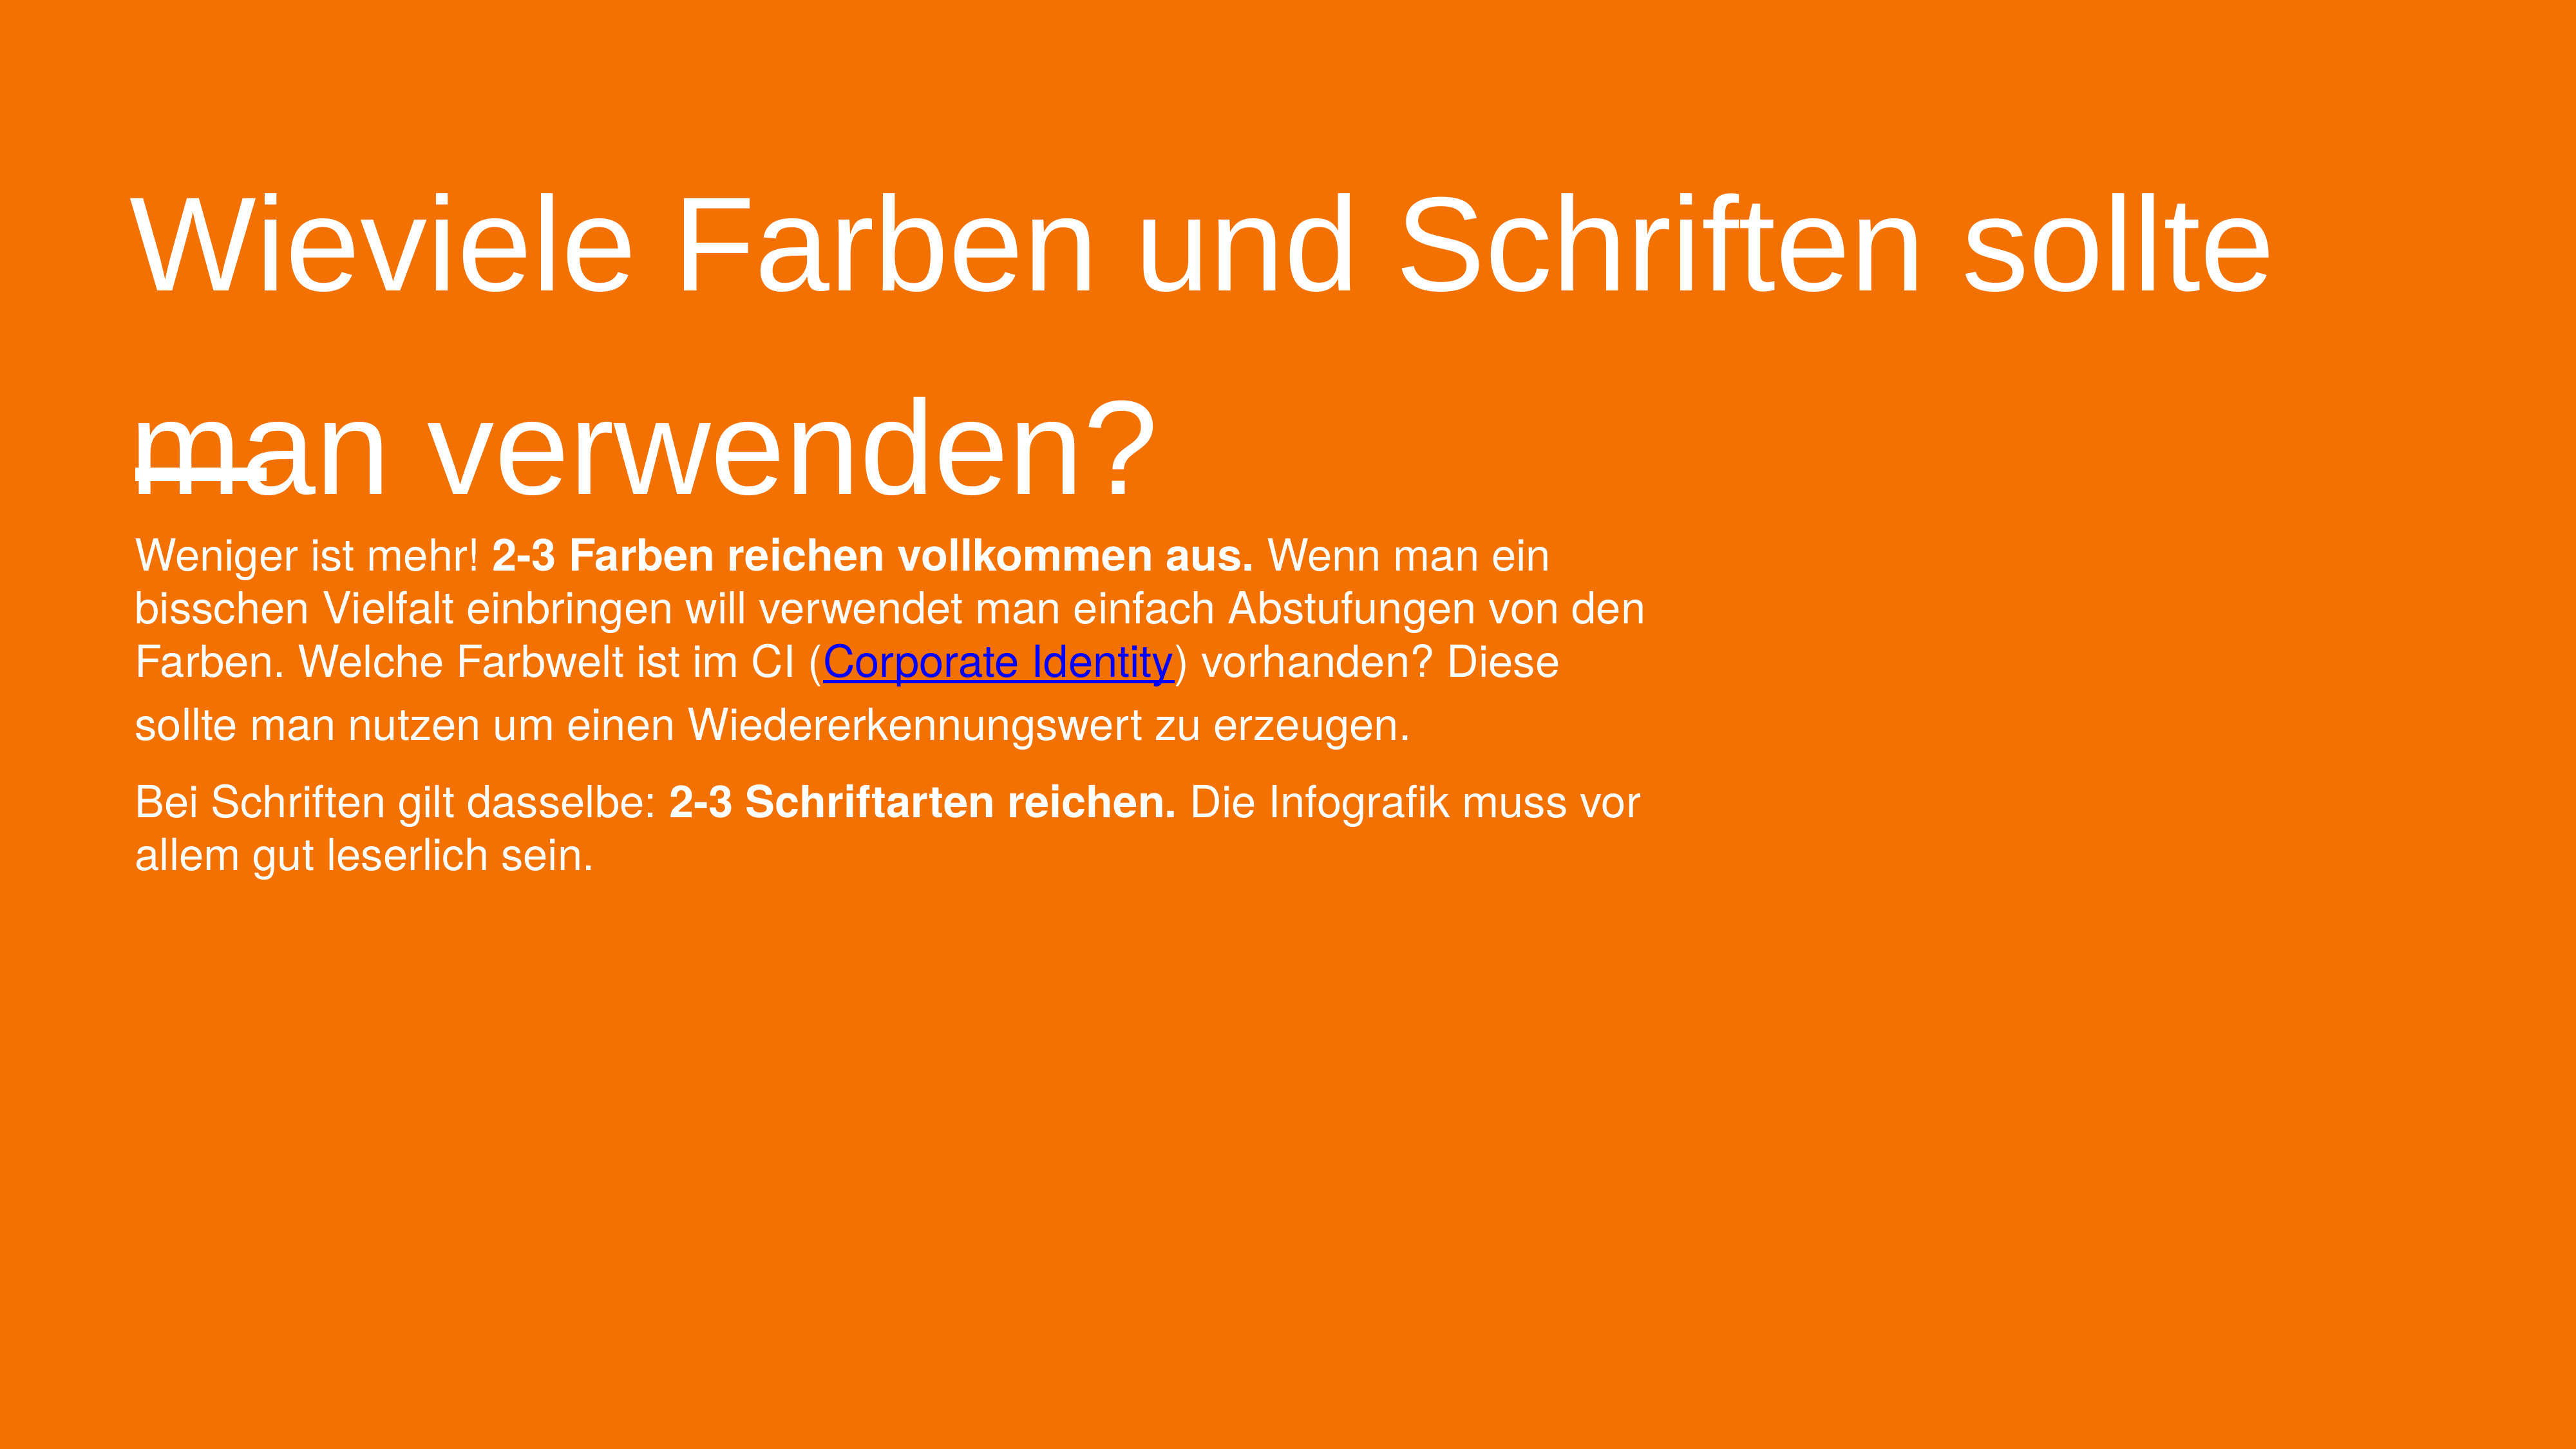

Wieviele Farben und Schriften sollte man verwenden?

Weniger ist mehr! 2-3 Farben reichen vollkommen aus. Wenn man ein bisschen Vielfalt einbringen will verwendet man einfach Abstufungen von den Farben. Welche Farbwelt ist im CI (Corporate Identity) vorhanden? Diese sollte man nutzen um einen Wiedererkennungswert zu erzeugen.
Bei Schriften gilt dasselbe: 2-3 Schriftarten reichen. Die Infografik muss vor allem gut leserlich sein.